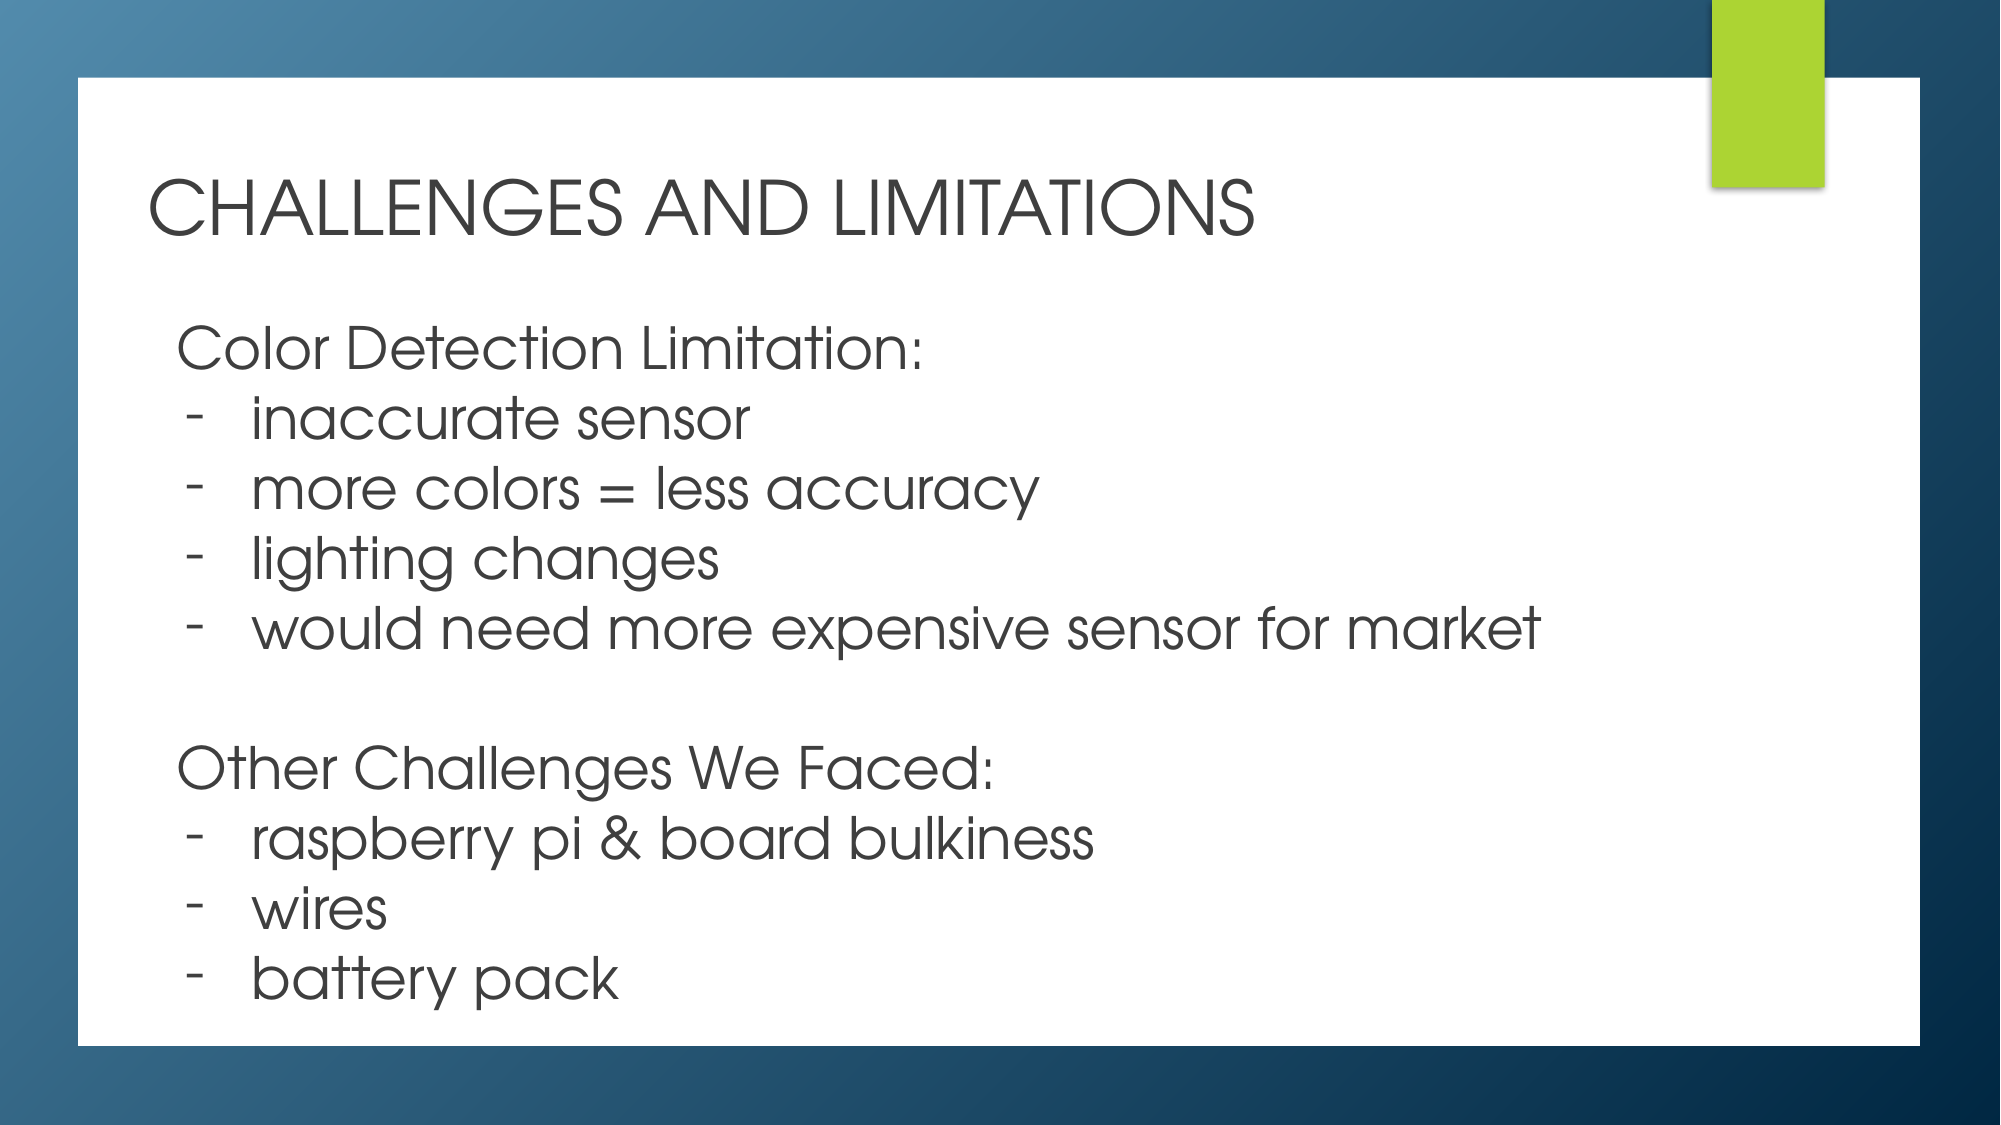

CHALLENGES AND LIMITATIONS
Color Detection Limitation:
inaccurate sensor
more colors = less accuracy
lighting changes
would need more expensive sensor for market

Other Challenges We Faced:
raspberry pi & board bulkiness
wires
battery pack